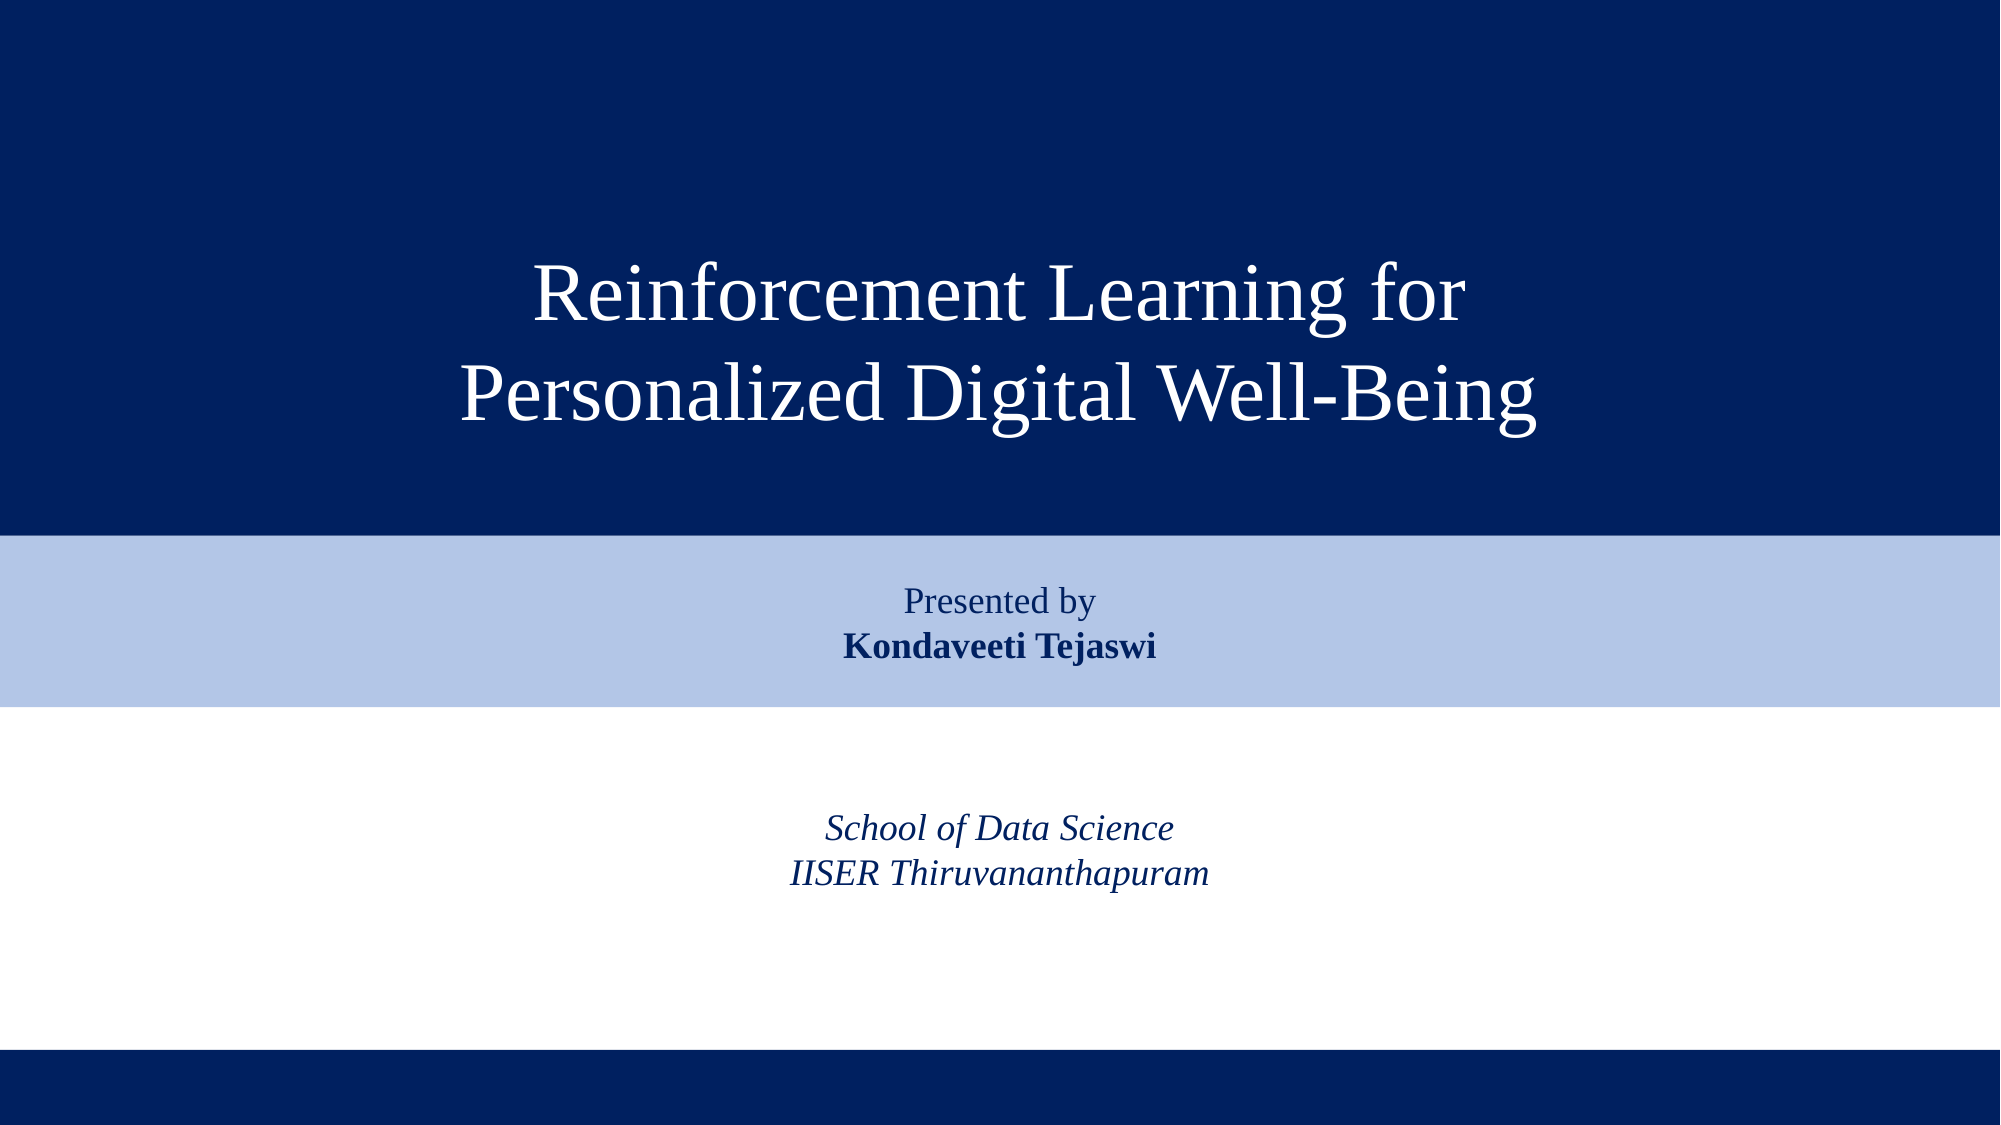

Reinforcement Learning for Personalized Digital Well-Being

Presented by
Kondaveeti Tejaswi
School of Data Science
IISER Thiruvananthapuram